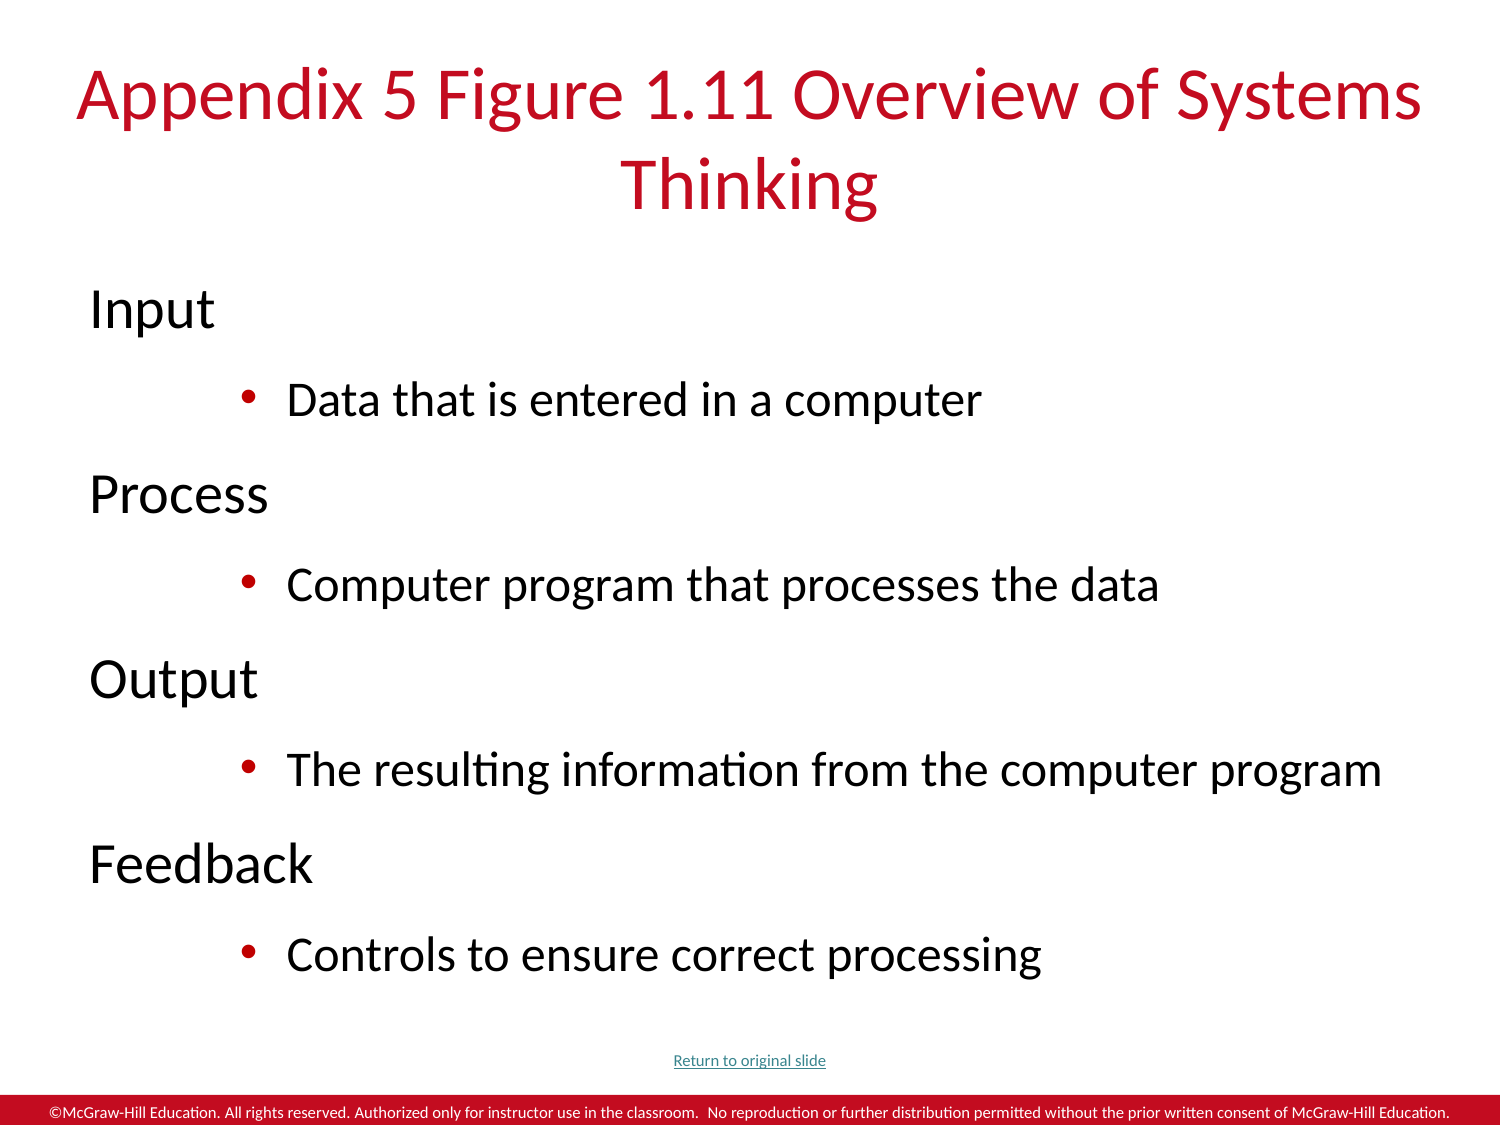

# Appendix 5 Figure 1.11 Overview of Systems Thinking
Input
Data that is entered in a computer
Process
Computer program that processes the data
Output
The resulting information from the computer program
Feedback
Controls to ensure correct processing
Return to original slide